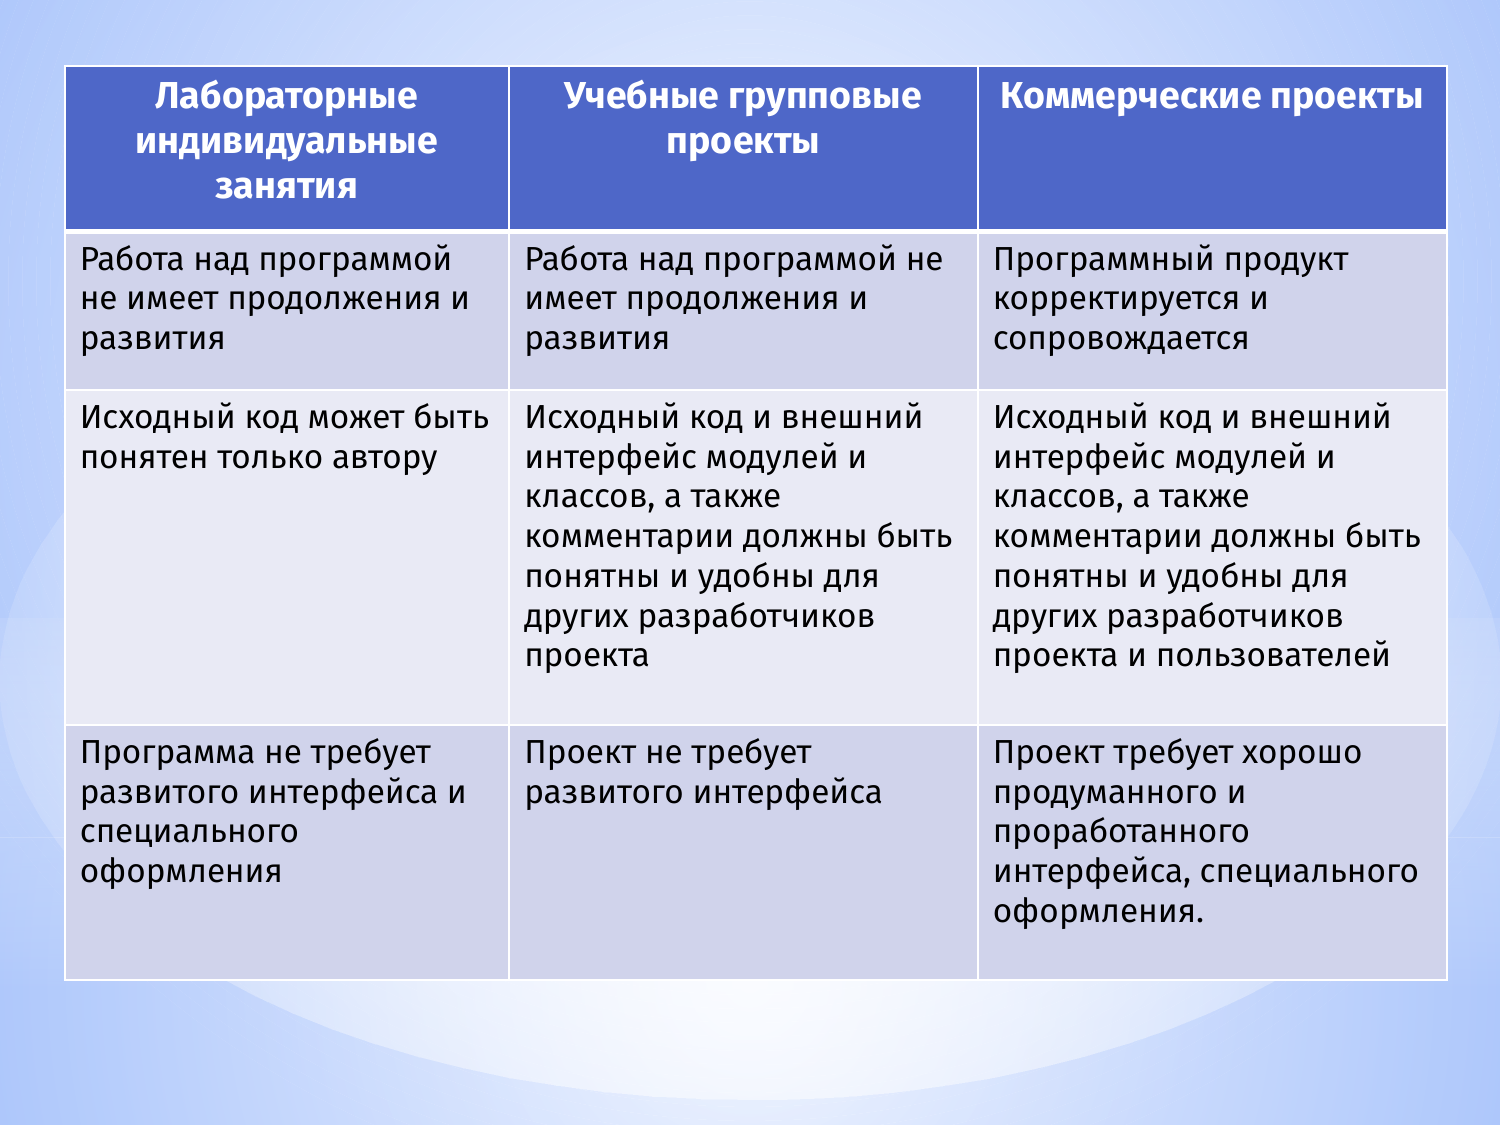

| Лабораторные индивидуальные занятия | Учебные групповые проекты | Коммерческие проекты |
| --- | --- | --- |
| Работа над программой не имеет продолжения и развития | Работа над программой не имеет продолжения и развития | Программный продукт корректируется и сопровождается |
| Исходный код может быть понятен только автору | Исходный код и внешний интерфейс модулей и классов, а также комментарии должны быть понятны и удобны для других разработчиков проекта | Исходный код и внешний интерфейс модулей и классов, а также комментарии должны быть понятны и удобны для других разработчиков проекта и пользователей |
| Программа не требует развитого интерфейса и специального оформления | Проект не требует развитого интерфейса | Проект требует хорошо продуманного и проработанного интерфейса, специального оформления. |